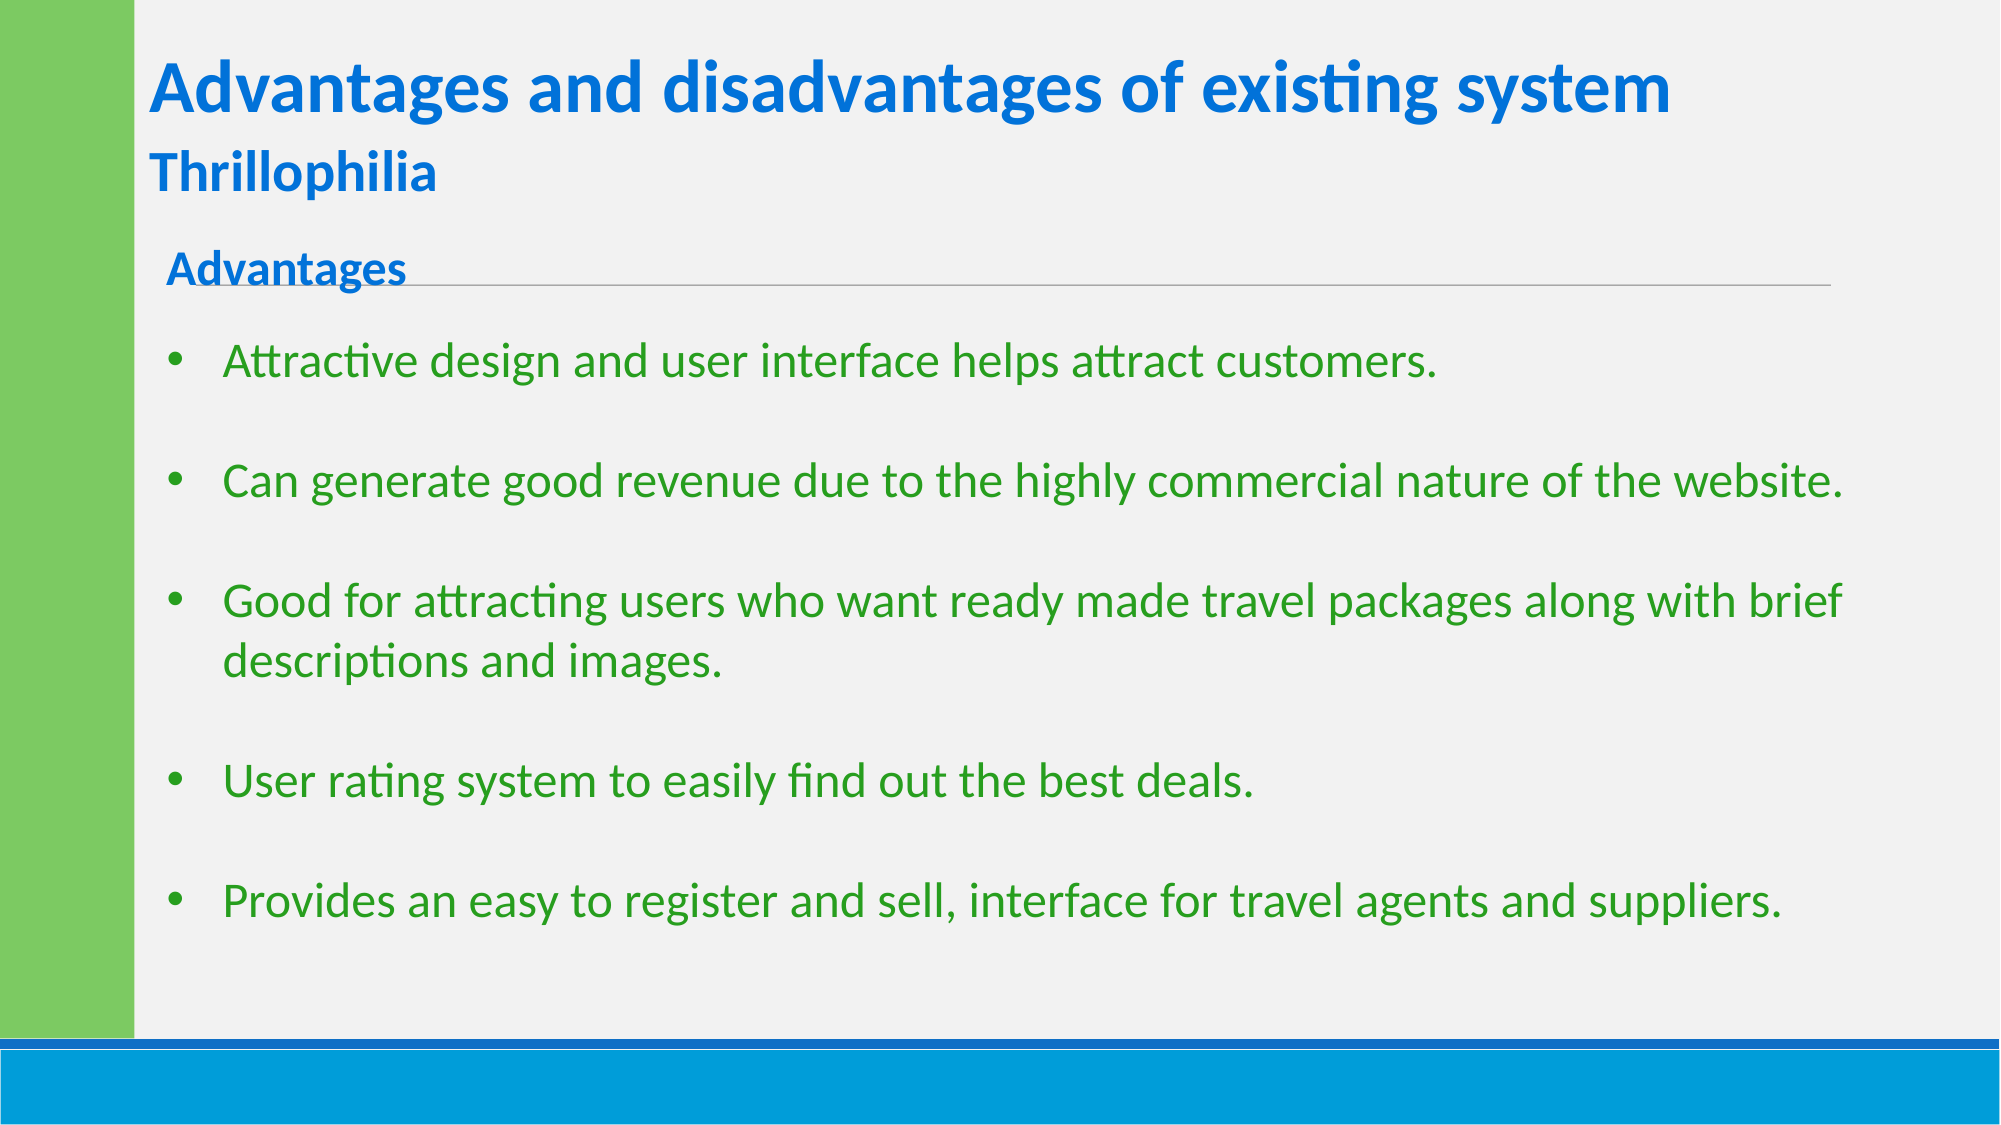

Advantages and disadvantages of existing system
Thrillophilia
Advantages
Attractive design and user interface helps attract customers.

Can generate good revenue due to the highly commercial nature of the website.

Good for attracting users who want ready made travel packages along with brief descriptions and images.

User rating system to easily find out the best deals.

Provides an easy to register and sell, interface for travel agents and suppliers.